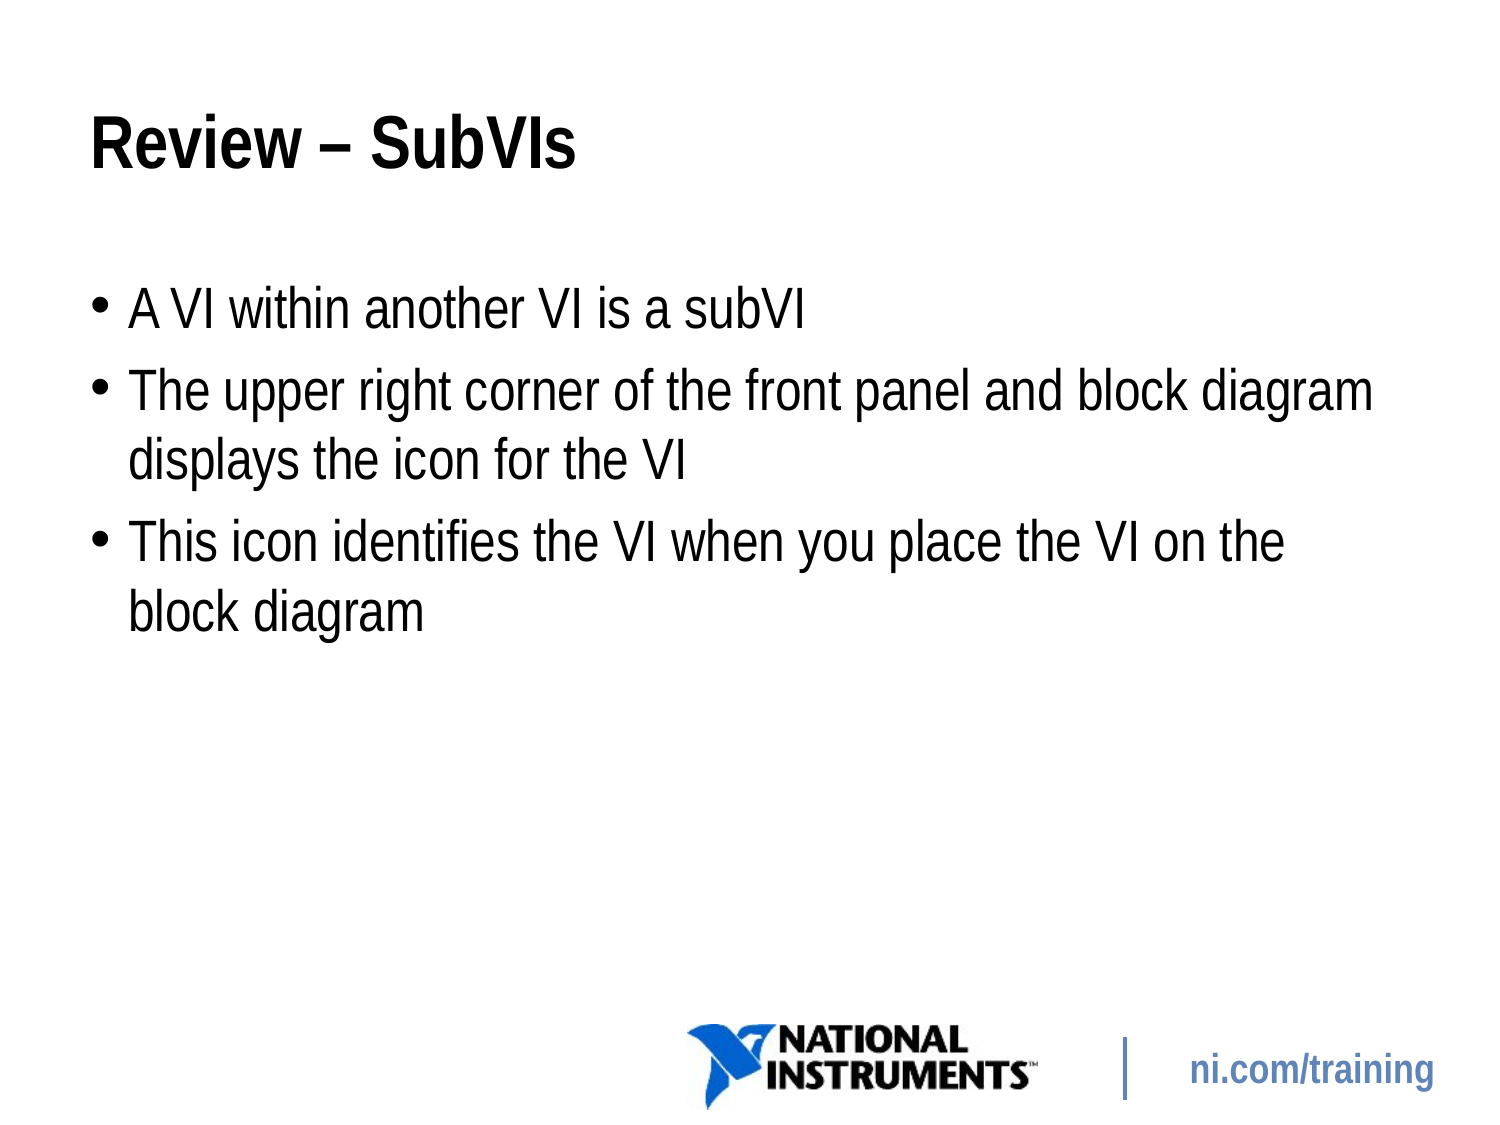

# Review – SubVIs
A VI within another VI is a subVI
The upper right corner of the front panel and block diagram displays the icon for the VI
This icon identifies the VI when you place the VI on the block diagram